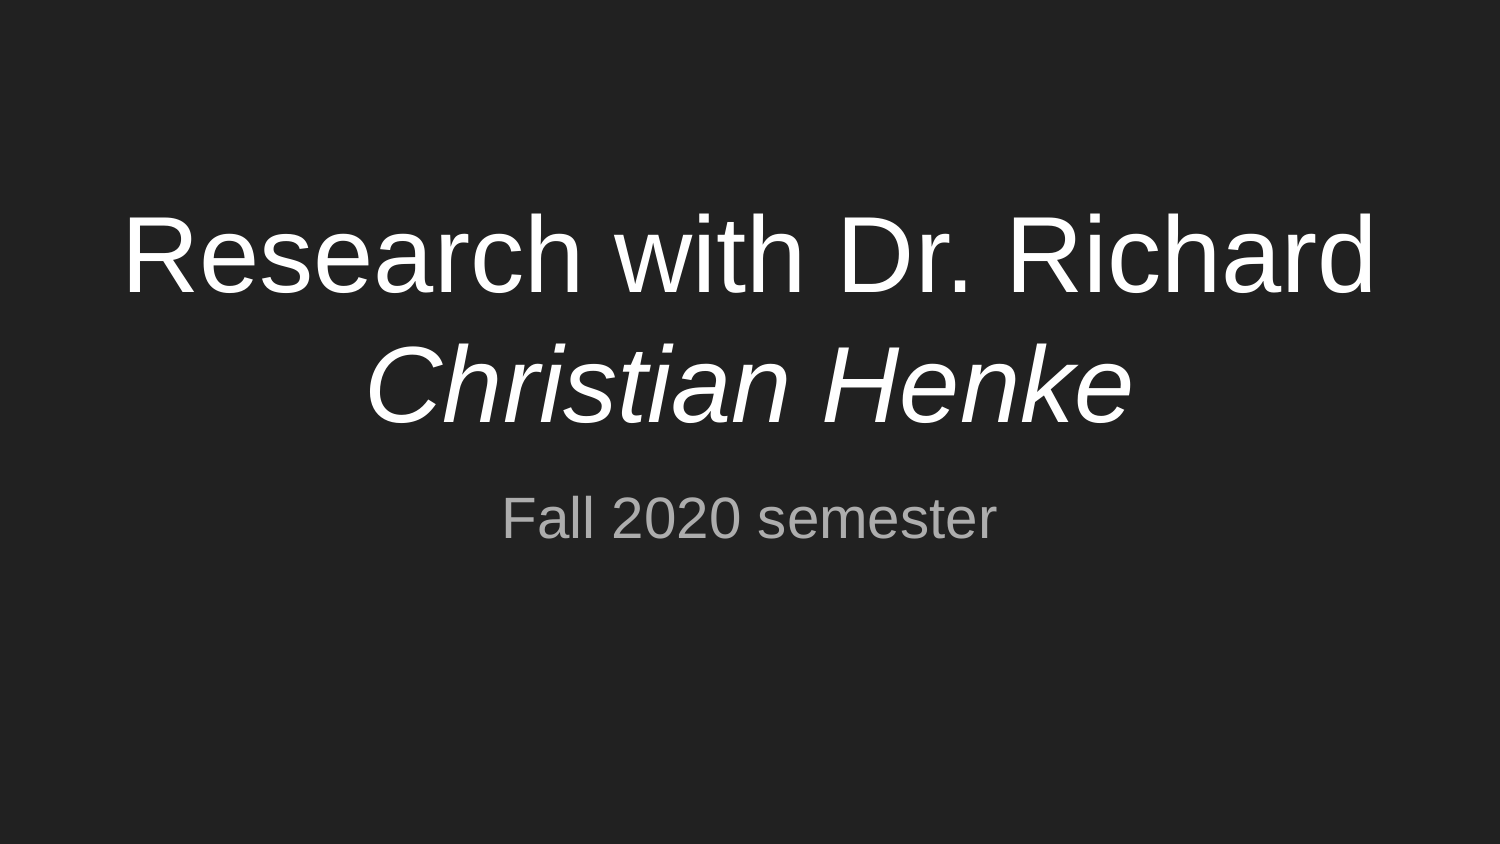

# Research with Dr. Richard
Christian Henke
Fall 2020 semester